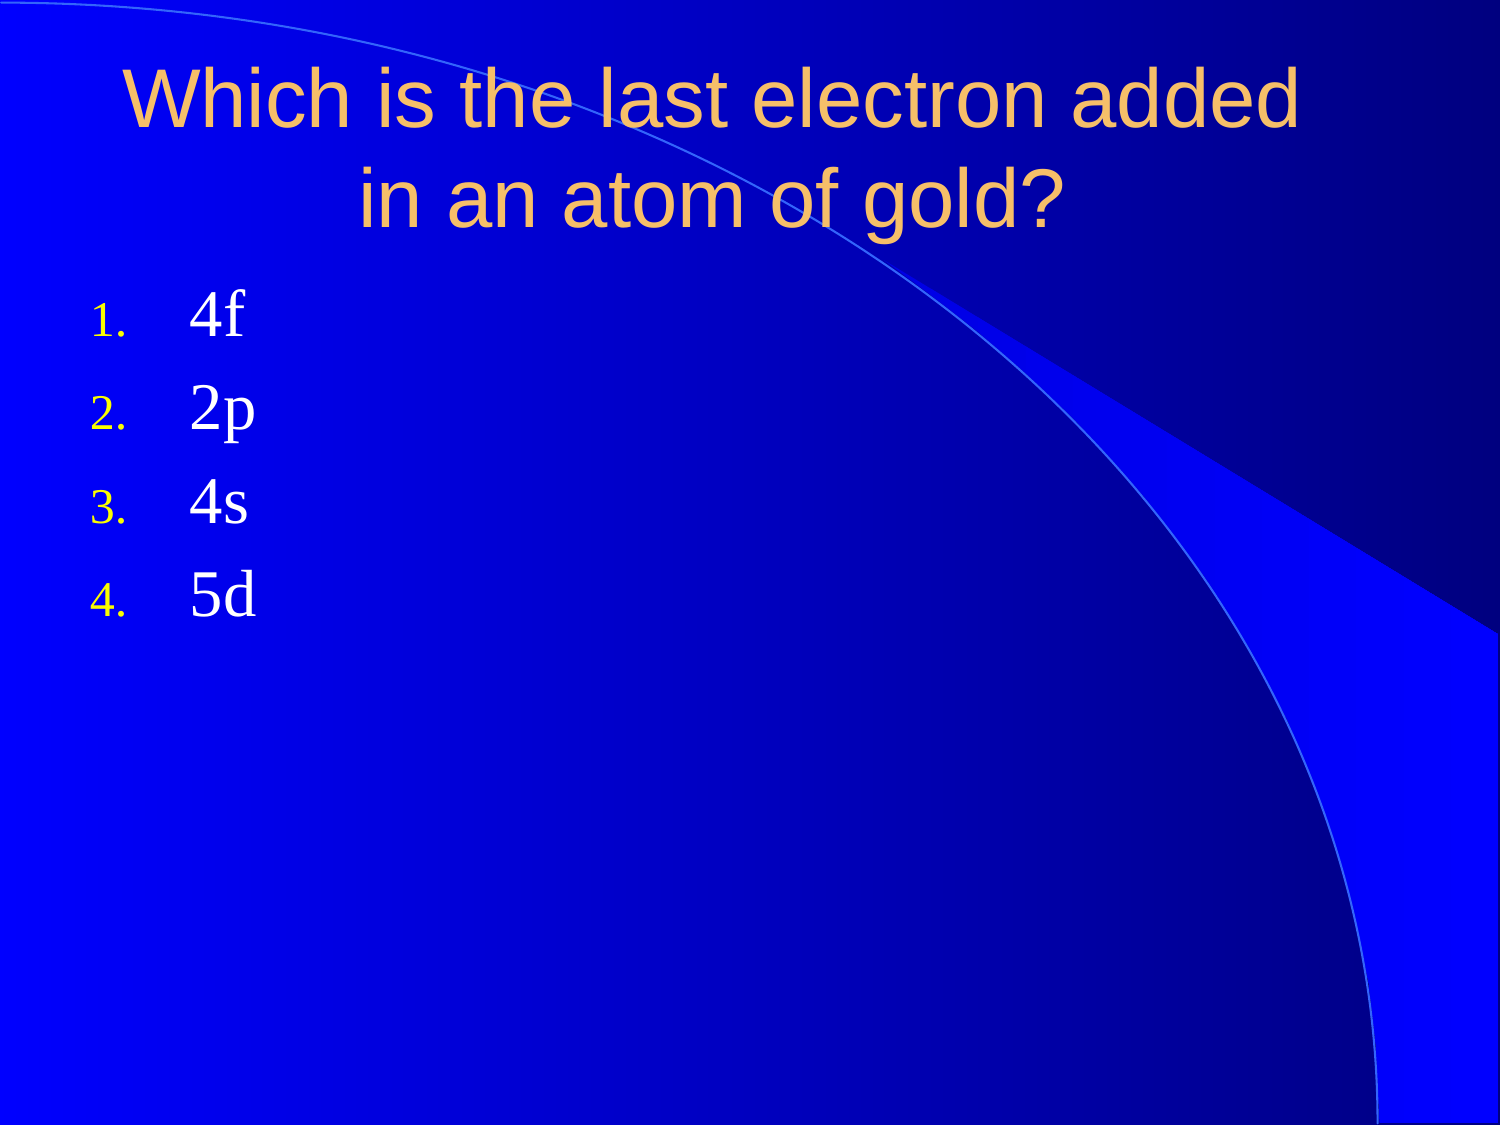

Which is the last electron added in an atom of gold?
4f
2p
4s
5d